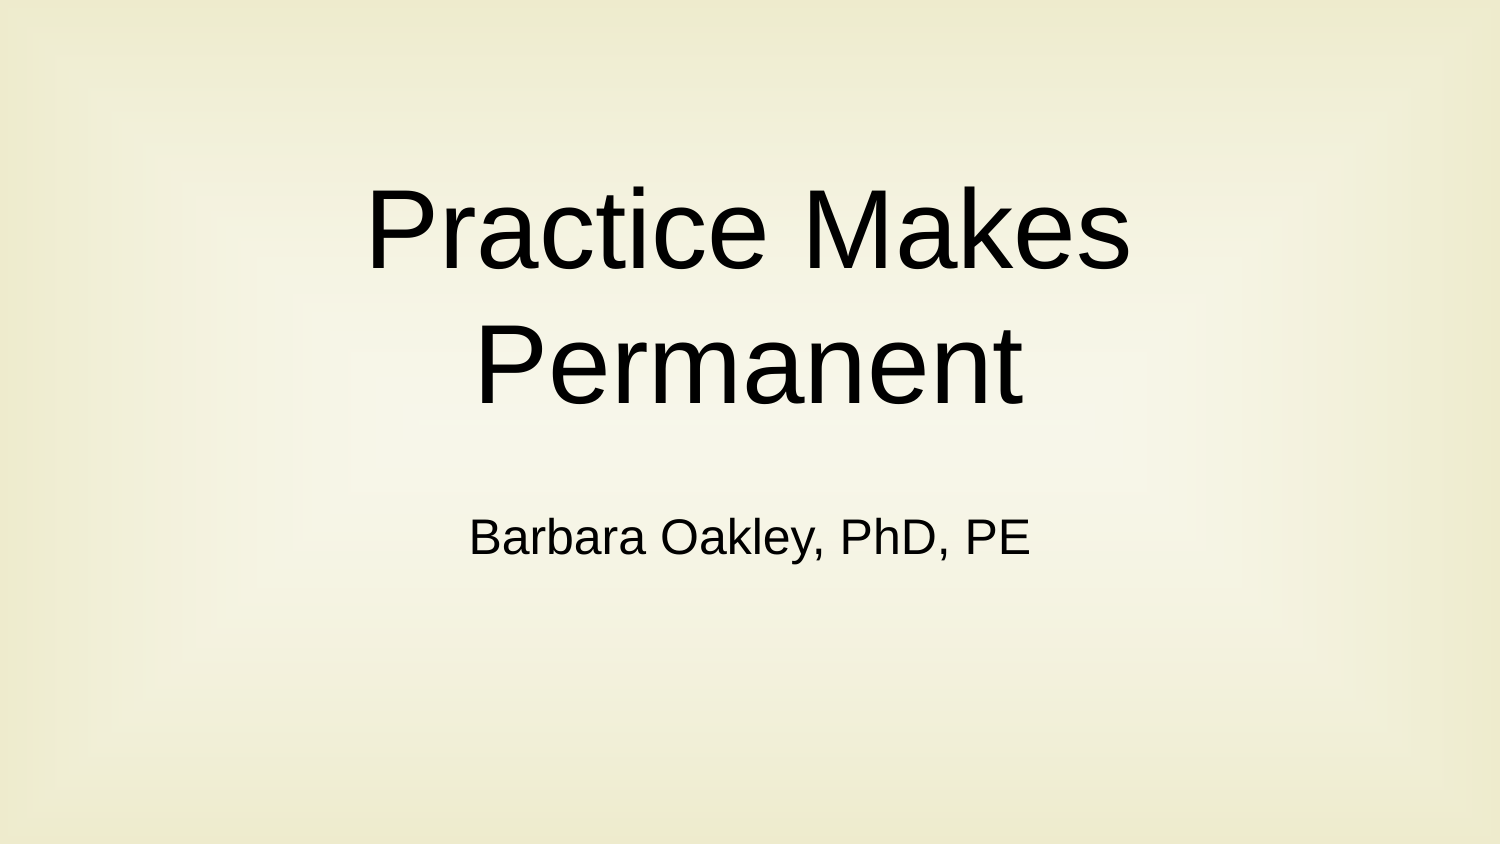

# Practice Makes Permanent
Barbara Oakley, PhD, PE